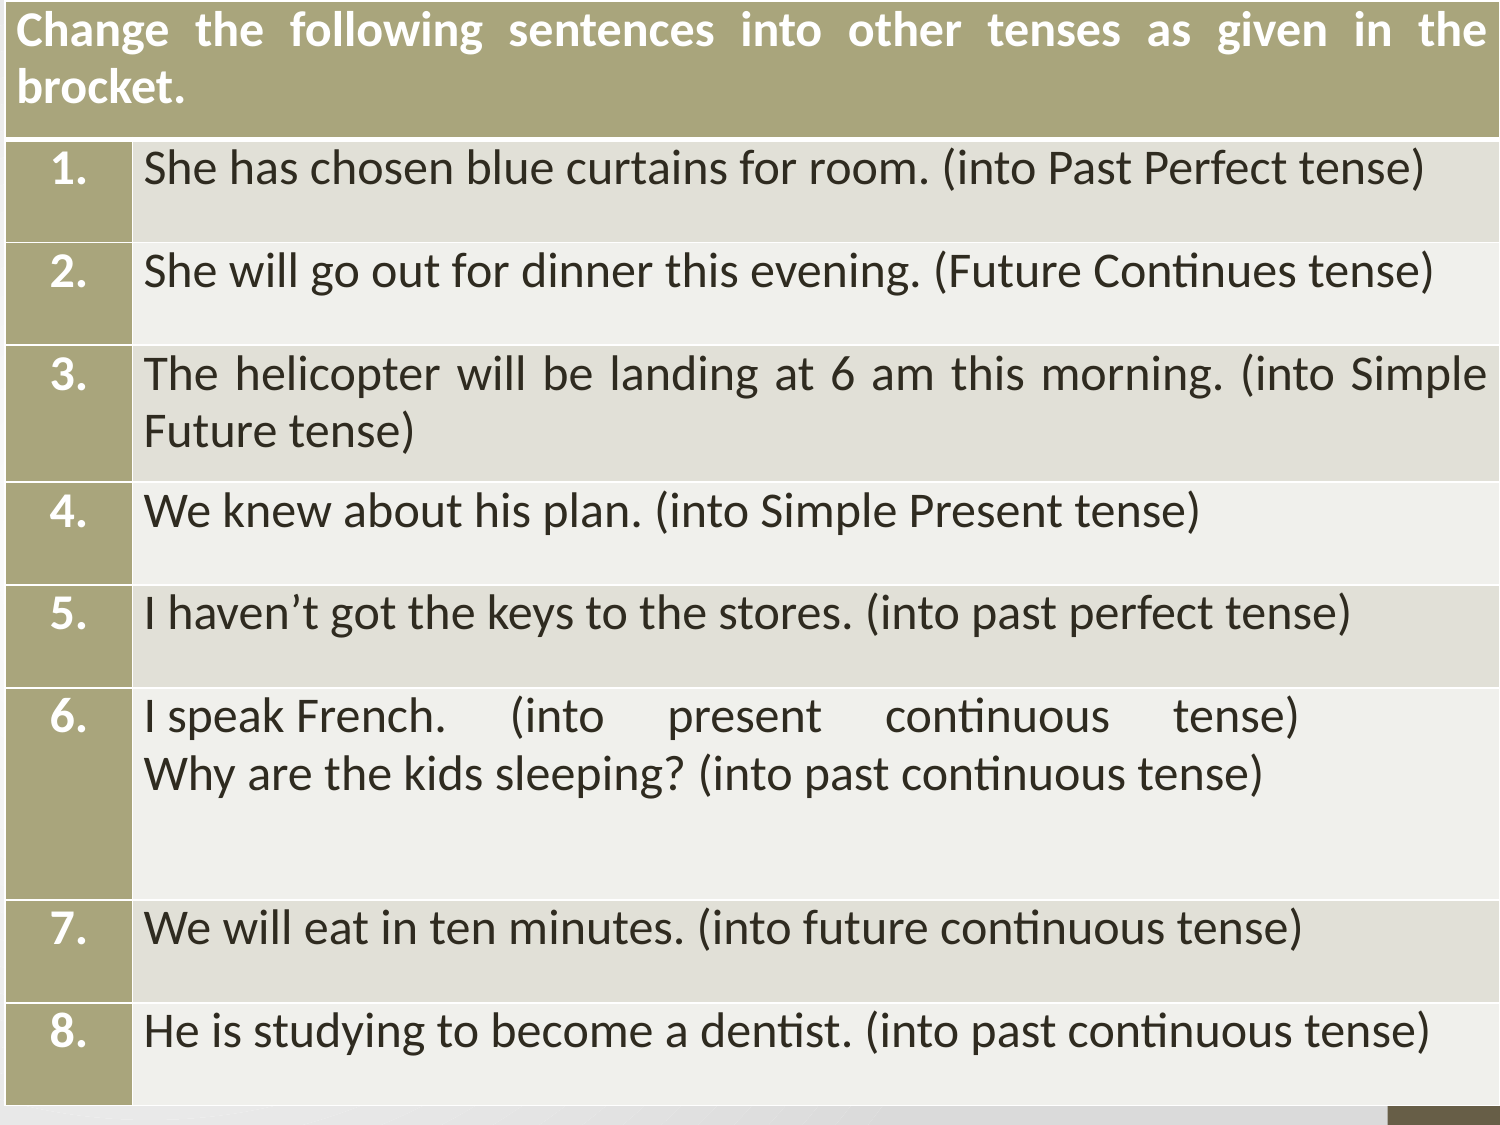

| Change the following sentences into other tenses as given in the brocket. |  |
| --- | --- |
| 1. | She has chosen blue curtains for room. (into Past Perfect tense) |
| 2. | She will go out for dinner this evening. (Future Continues tense) |
| 3. | The helicopter will be landing at 6 am this morning. (into Simple Future tense) |
| 4. | We knew about his plan. (into Simple Present tense) |
| 5. | I haven’t got the keys to the stores. (into past perfect tense) |
| 6. | I speak French. (into present continuous tense) Why are the kids sleeping? (into past continuous tense) |
| 7. | We will eat in ten minutes. (into future continuous tense) |
| 8. | He is studying to become a dentist. (into past continuous tense) |